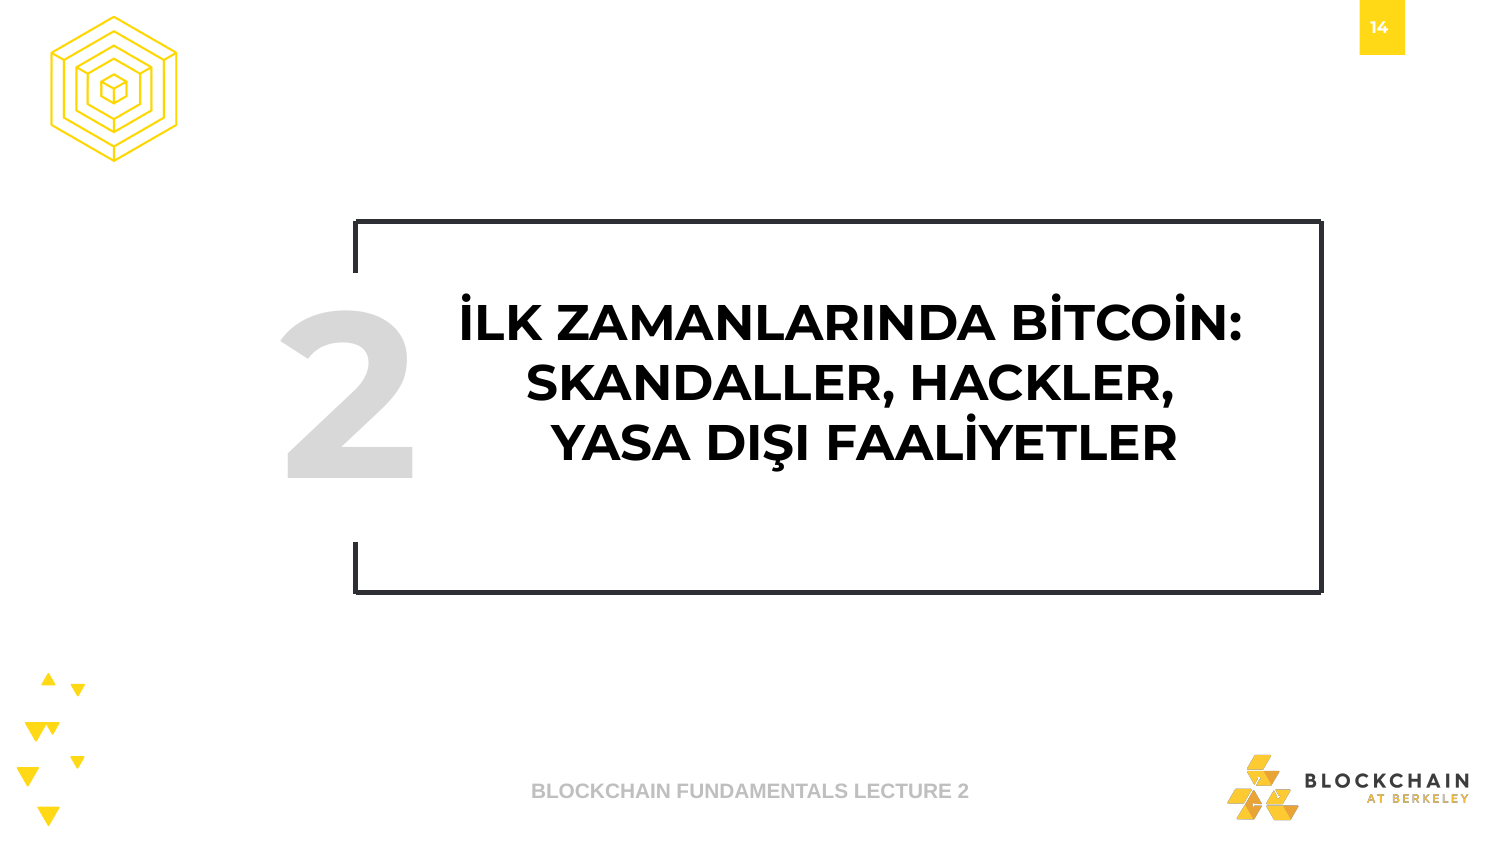

2
İLK ZAMANLARINDA BİTCOİN:
SKANDALLER, HACKLER,
  YASA DIŞI FAALİYETLER

BLOCKCHAIN FUNDAMENTALS LECTURE 2